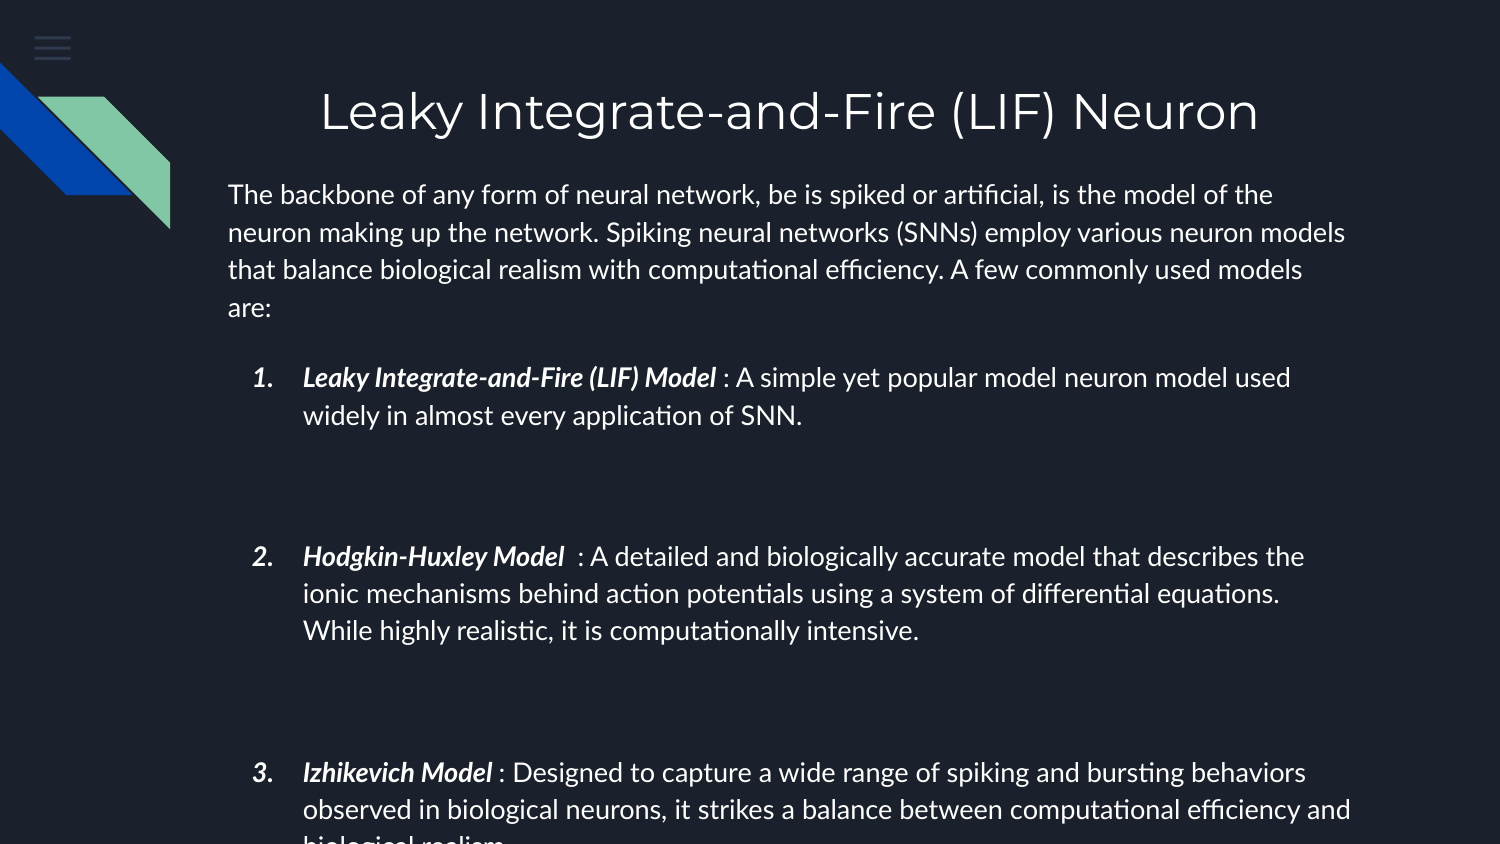

# Leaky Integrate-and-Fire (LIF) Neuron
The backbone of any form of neural network, be is spiked or artificial, is the model of the neuron making up the network. Spiking neural networks (SNNs) employ various neuron models that balance biological realism with computational efficiency. A few commonly used models are:
Leaky Integrate-and-Fire (LIF) Model : A simple yet popular model neuron model used widely in almost every application of SNN.

Hodgkin-Huxley Model  : A detailed and biologically accurate model that describes the ionic mechanisms behind action potentials using a system of differential equations. While highly realistic, it is computationally intensive.

Izhikevich Model : Designed to capture a wide range of spiking and bursting behaviors observed in biological neurons, it strikes a balance between computational efficiency and biological realism.